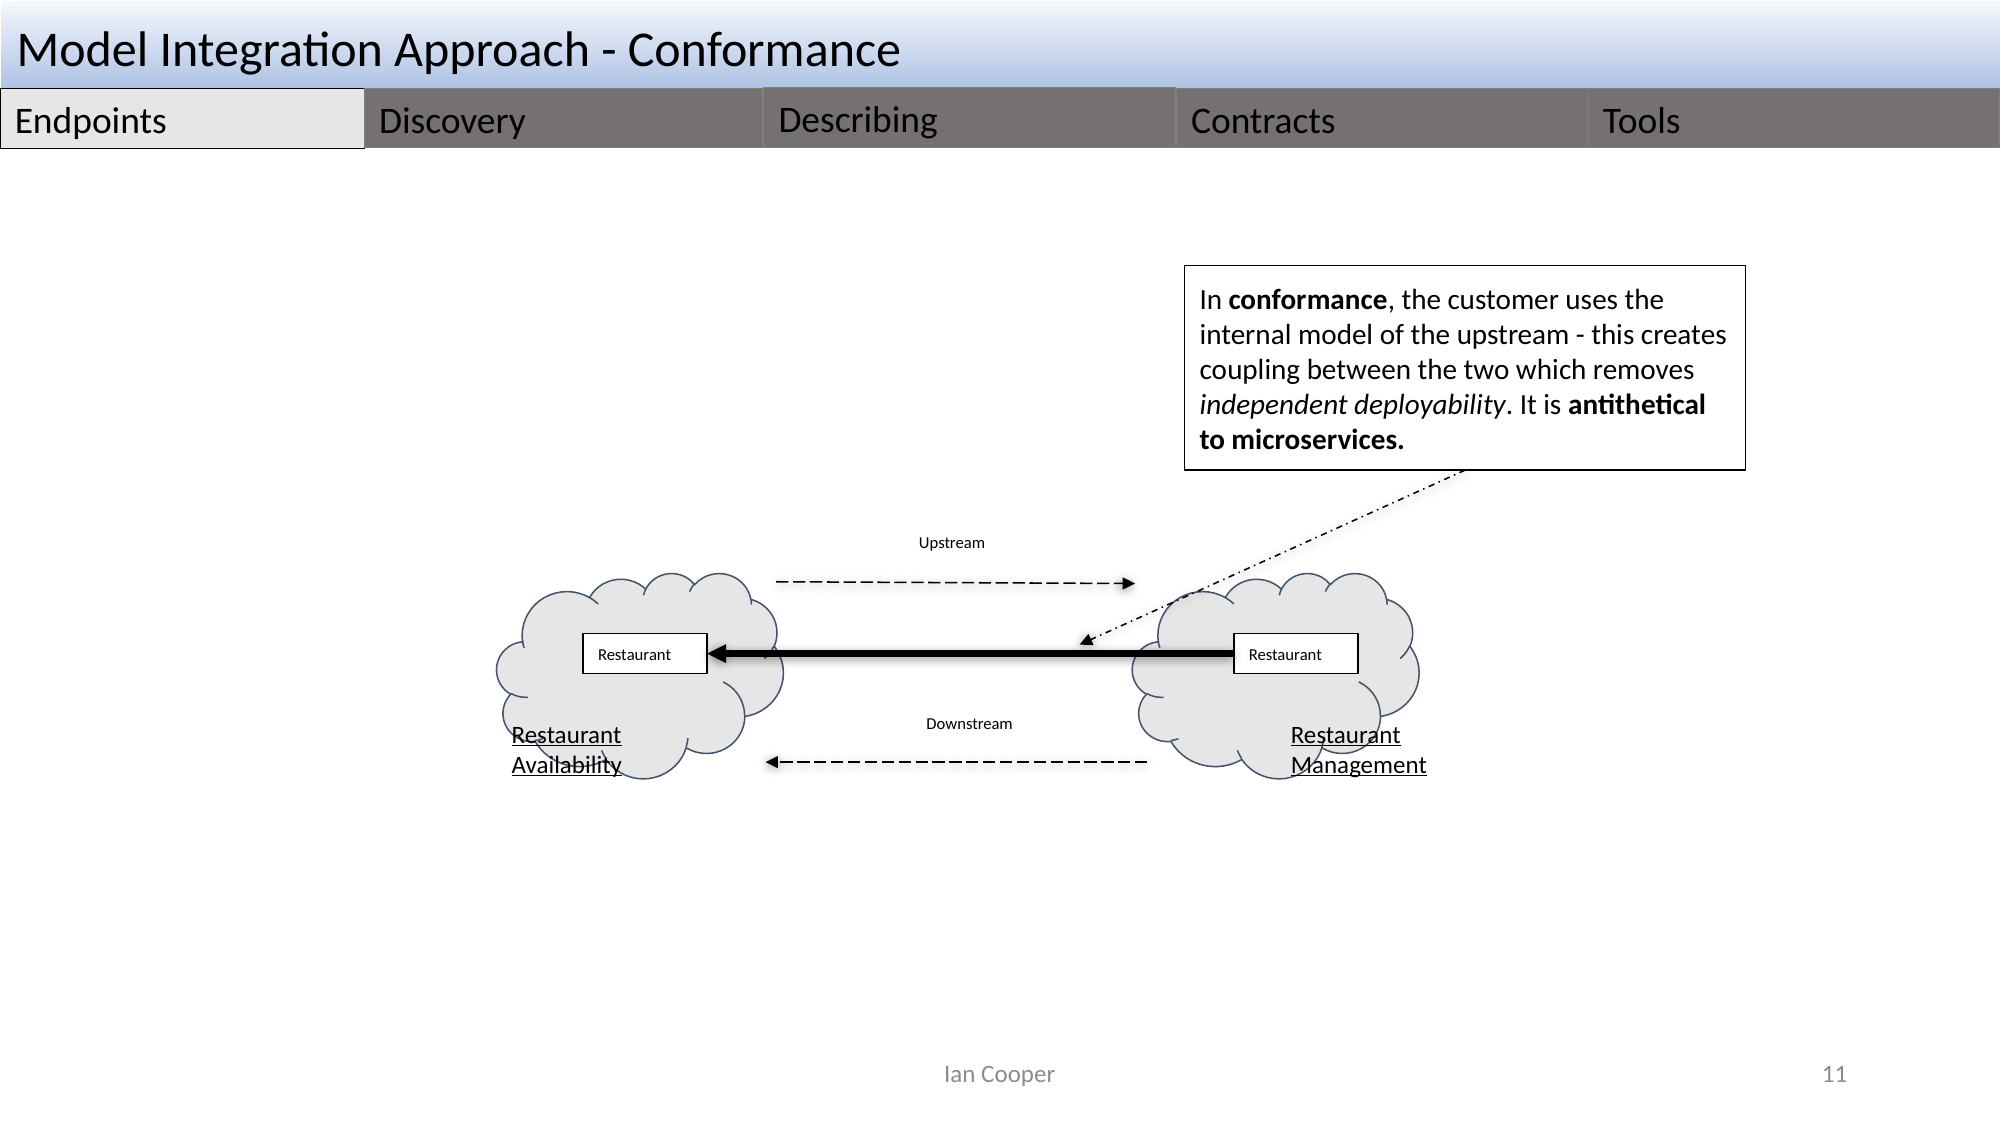

Model Integration Approach - Conformance
Describing
Discovery
Contracts
Tools
Endpoints
In conformance, the customer uses the internal model of the upstream - this creates coupling between the two which removes independent deployability. It is antithetical to microservices.
Upstream

Restaurant
Restaurant
Restaurant Availability
Downstream
Restaurant Management
Ian Cooper
11